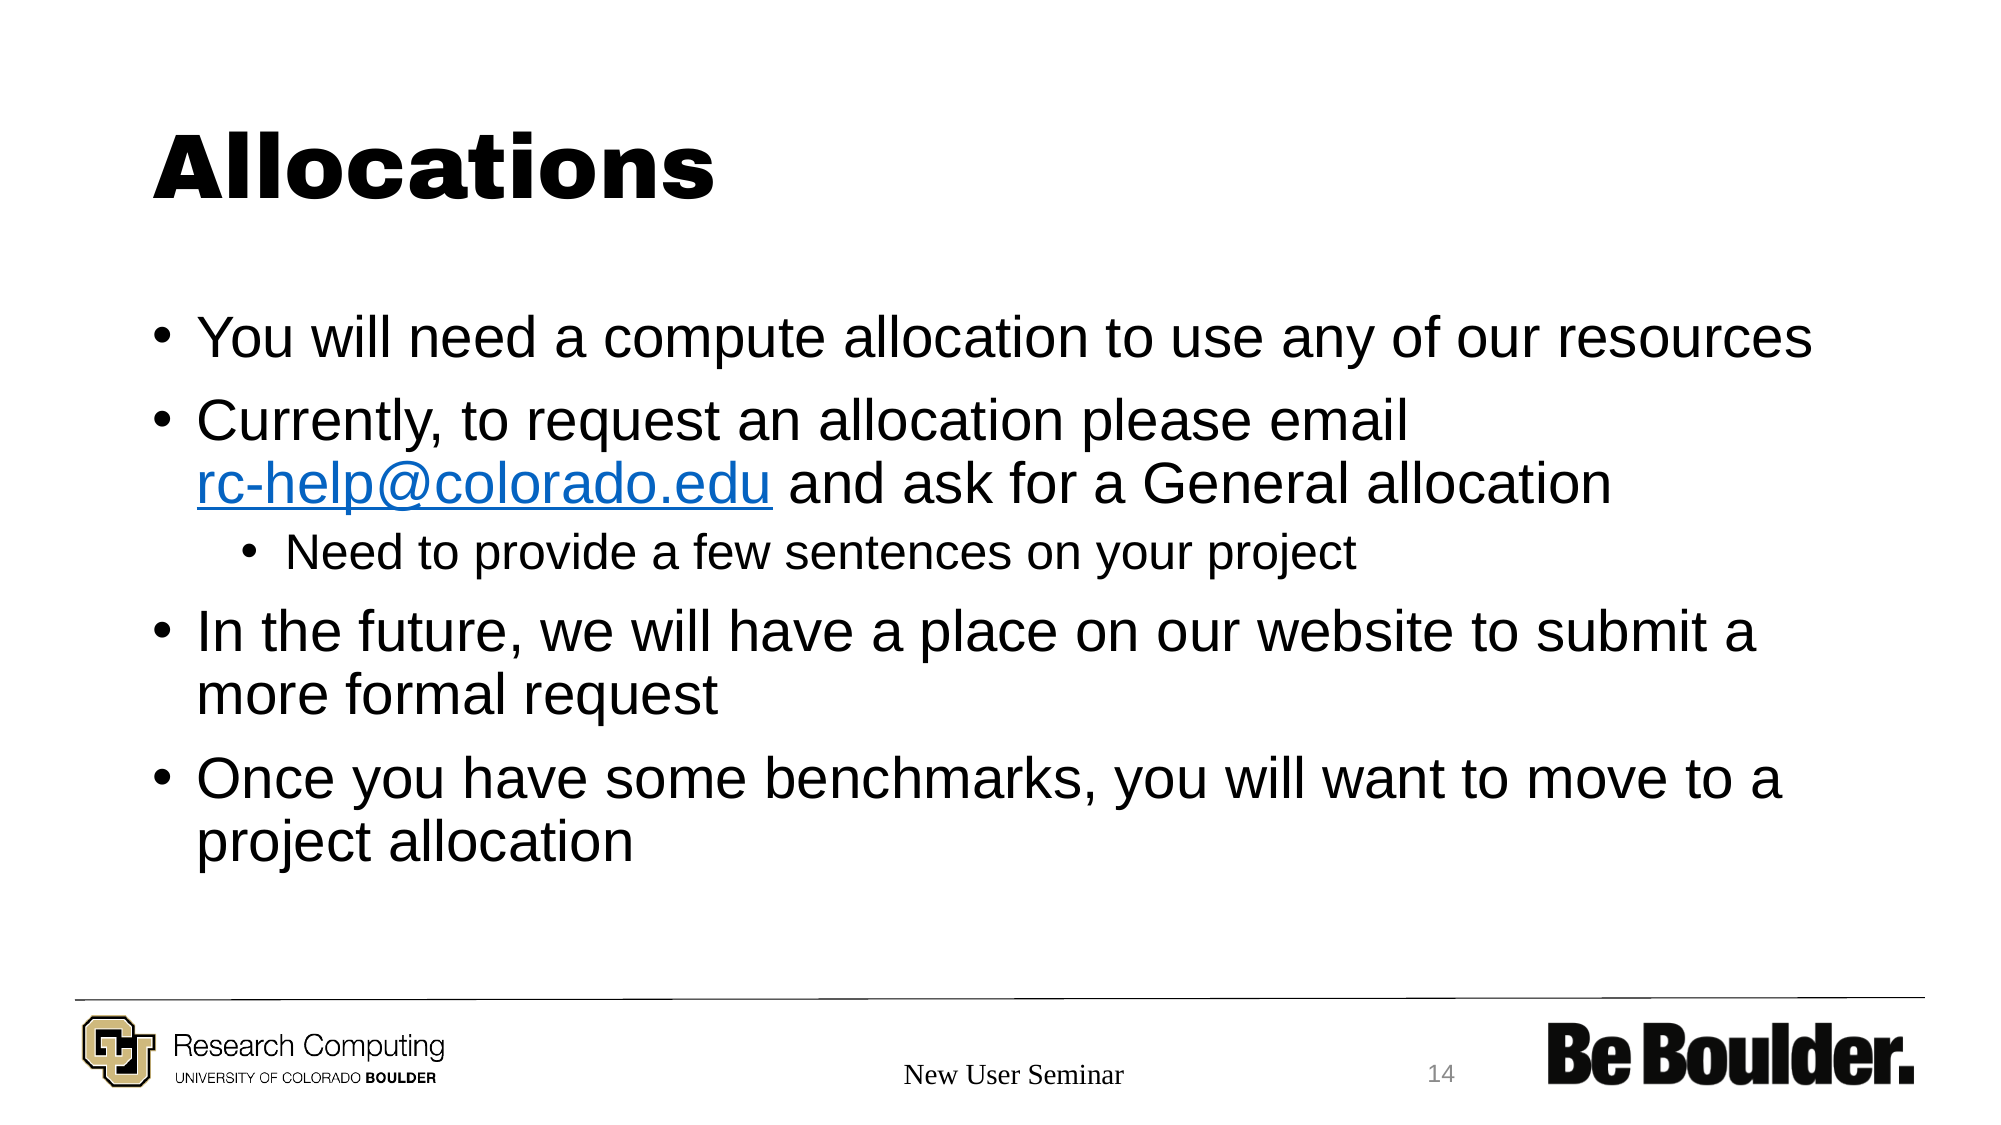

# Allocations
You will need a compute allocation to use any of our resources
Currently, to request an allocation please email rc-help@colorado.edu and ask for a General allocation
Need to provide a few sentences on your project
In the future, we will have a place on our website to submit a more formal request
Once you have some benchmarks, you will want to move to a project allocation
New User Seminar
14